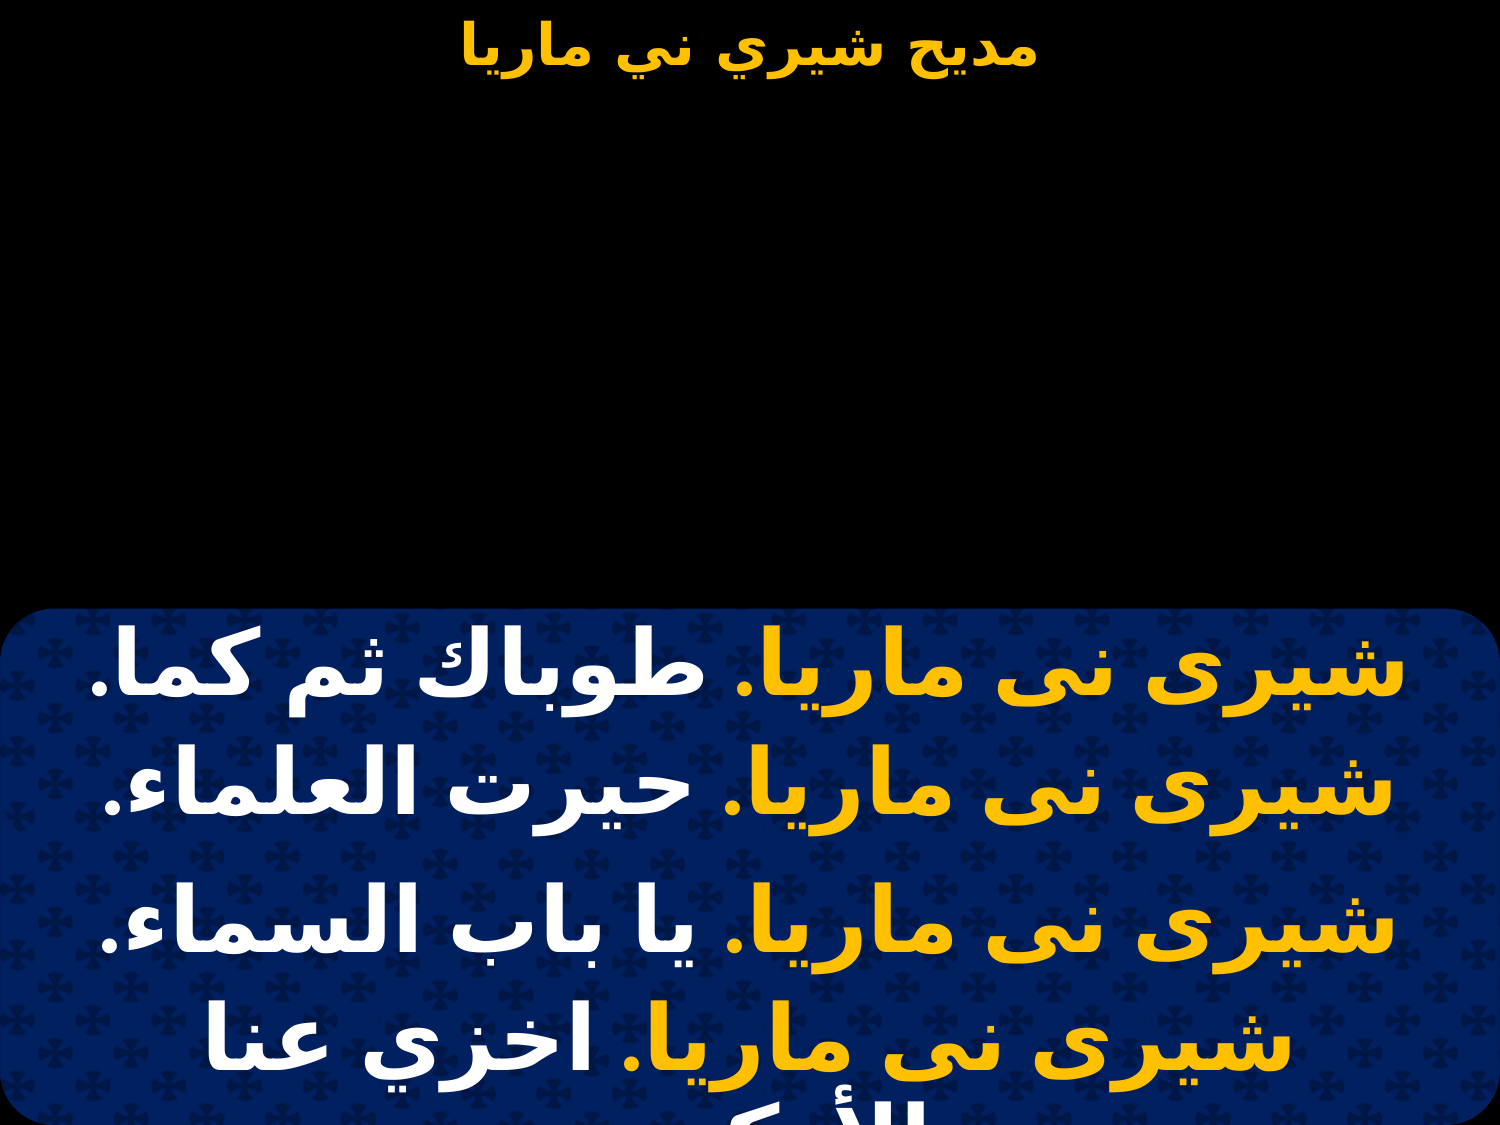

#
| شيرى نى ماريا. طوباك ثم كما. |
| --- |
| شيرى نى ماريا. حيرت العلماء. |
|  |
| شيرى نى ماريا. يا باب السماء. |
| شيرى نى ماريا. اخزي عنا الأركون. |